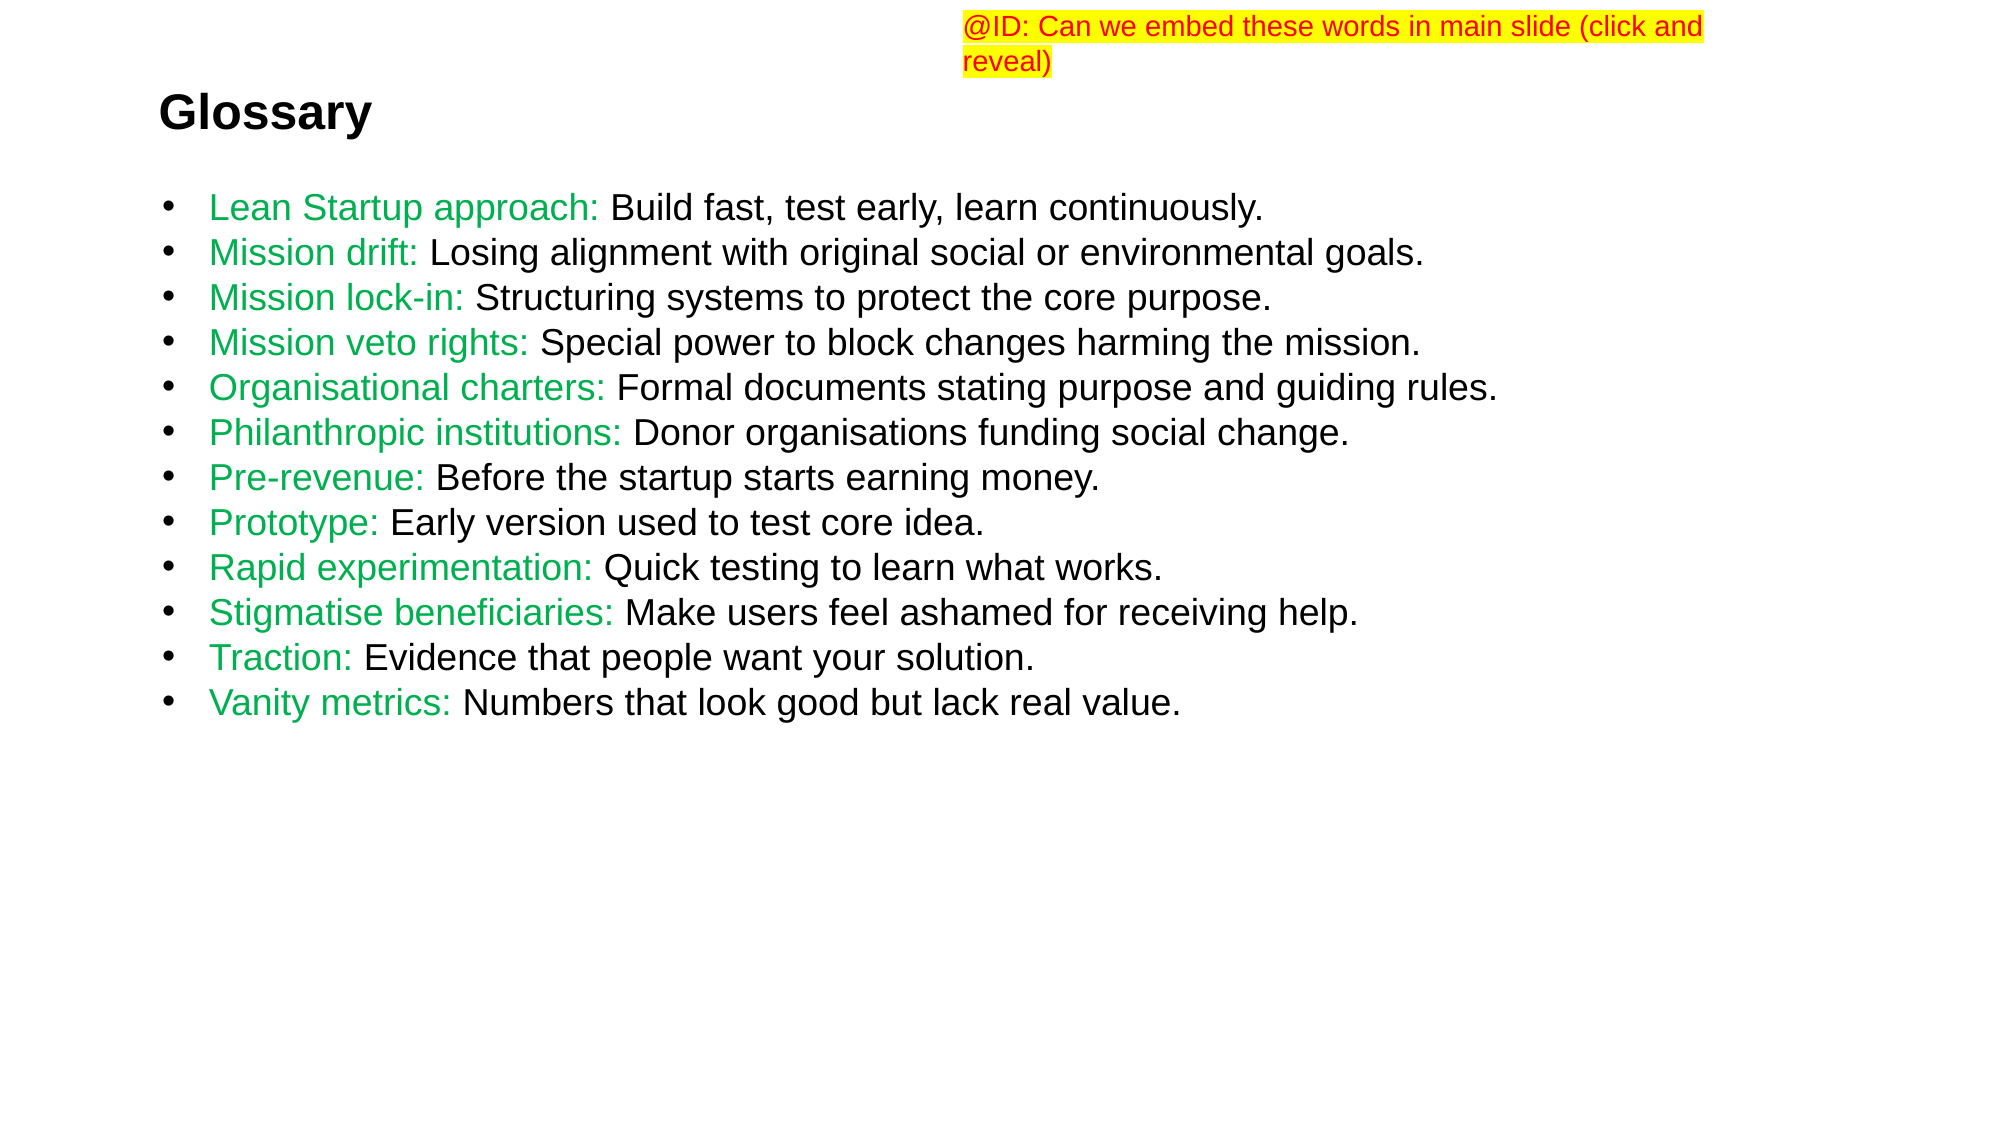

@ID: Can we embed these words in main slide (click and reveal)
Glossary
Lean Startup approach: Build fast, test early, learn continuously.
Mission drift: Losing alignment with original social or environmental goals.
Mission lock-in: Structuring systems to protect the core purpose.
Mission veto rights: Special power to block changes harming the mission.
Organisational charters: Formal documents stating purpose and guiding rules.
Philanthropic institutions: Donor organisations funding social change.
Pre-revenue: Before the startup starts earning money.
Prototype: Early version used to test core idea.
Rapid experimentation: Quick testing to learn what works.
Stigmatise beneficiaries: Make users feel ashamed for receiving help.
Traction: Evidence that people want your solution.
Vanity metrics: Numbers that look good but lack real value.